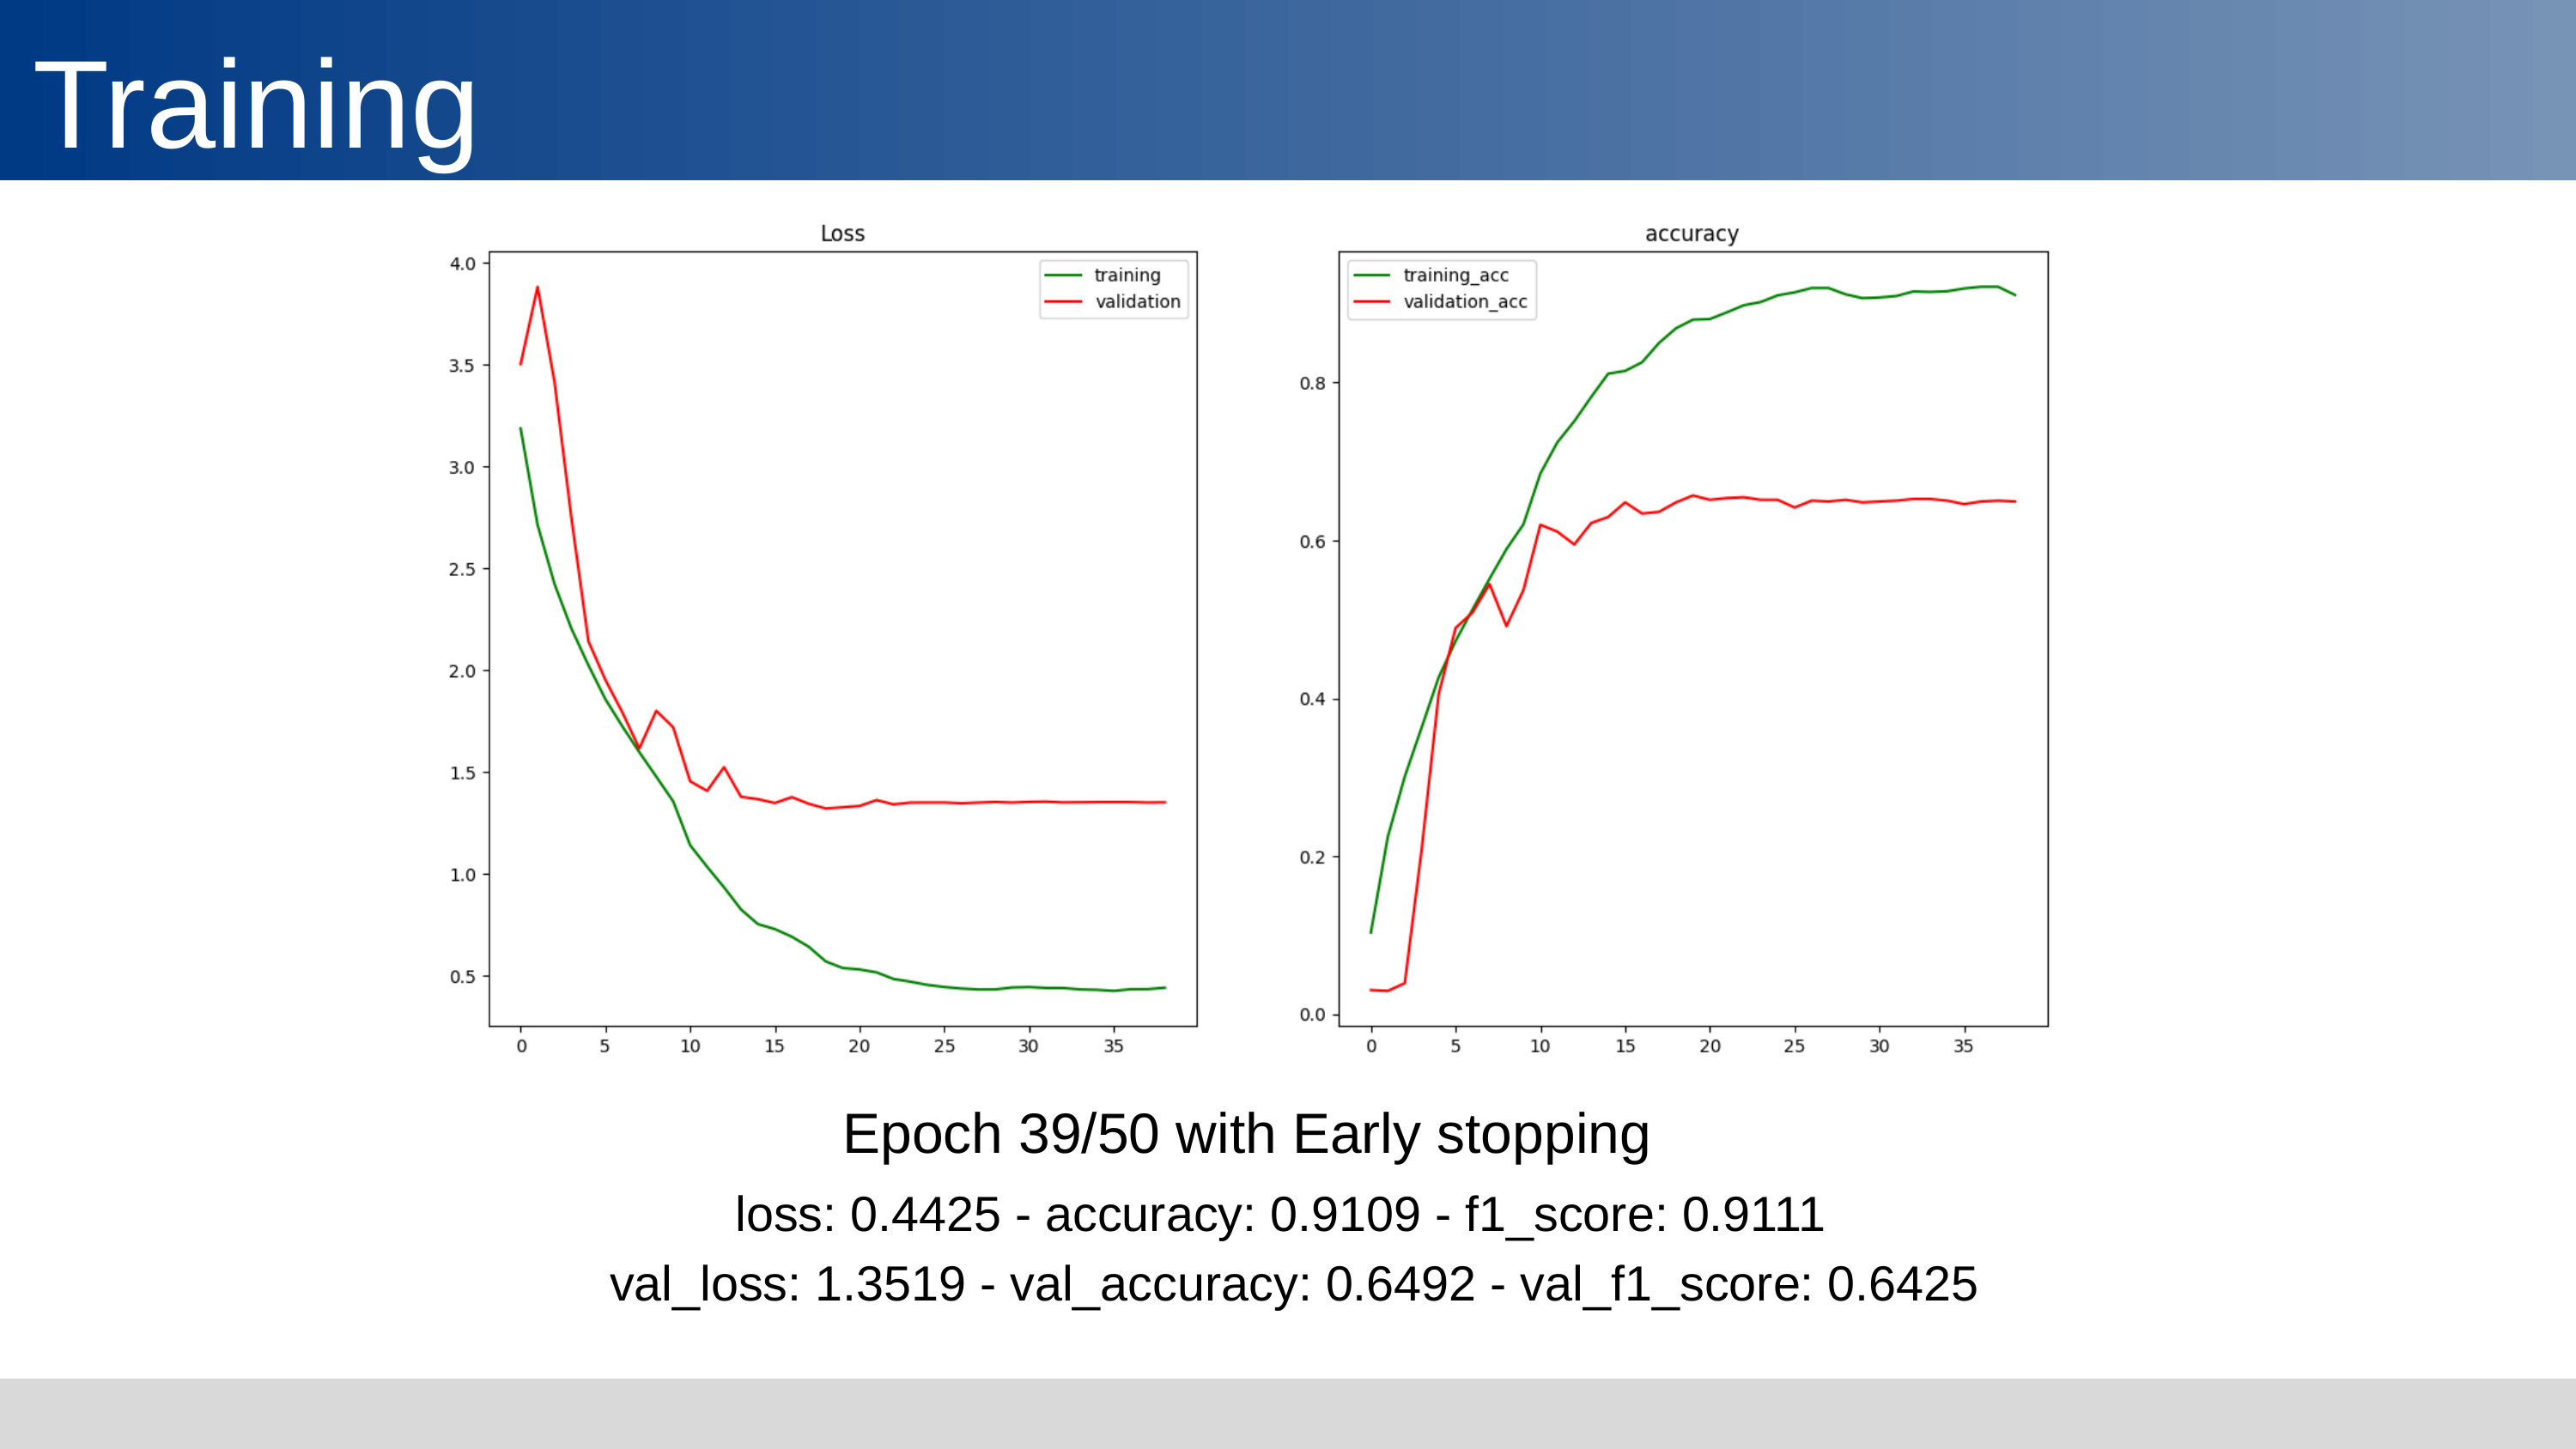

Training

Epoch 39/50 with Early stopping
loss: 0.4425 - accuracy: 0.9109 - f1_score: 0.9111
 val_loss: 1.3519 - val_accuracy: 0.6492 - val_f1_score: 0.6425